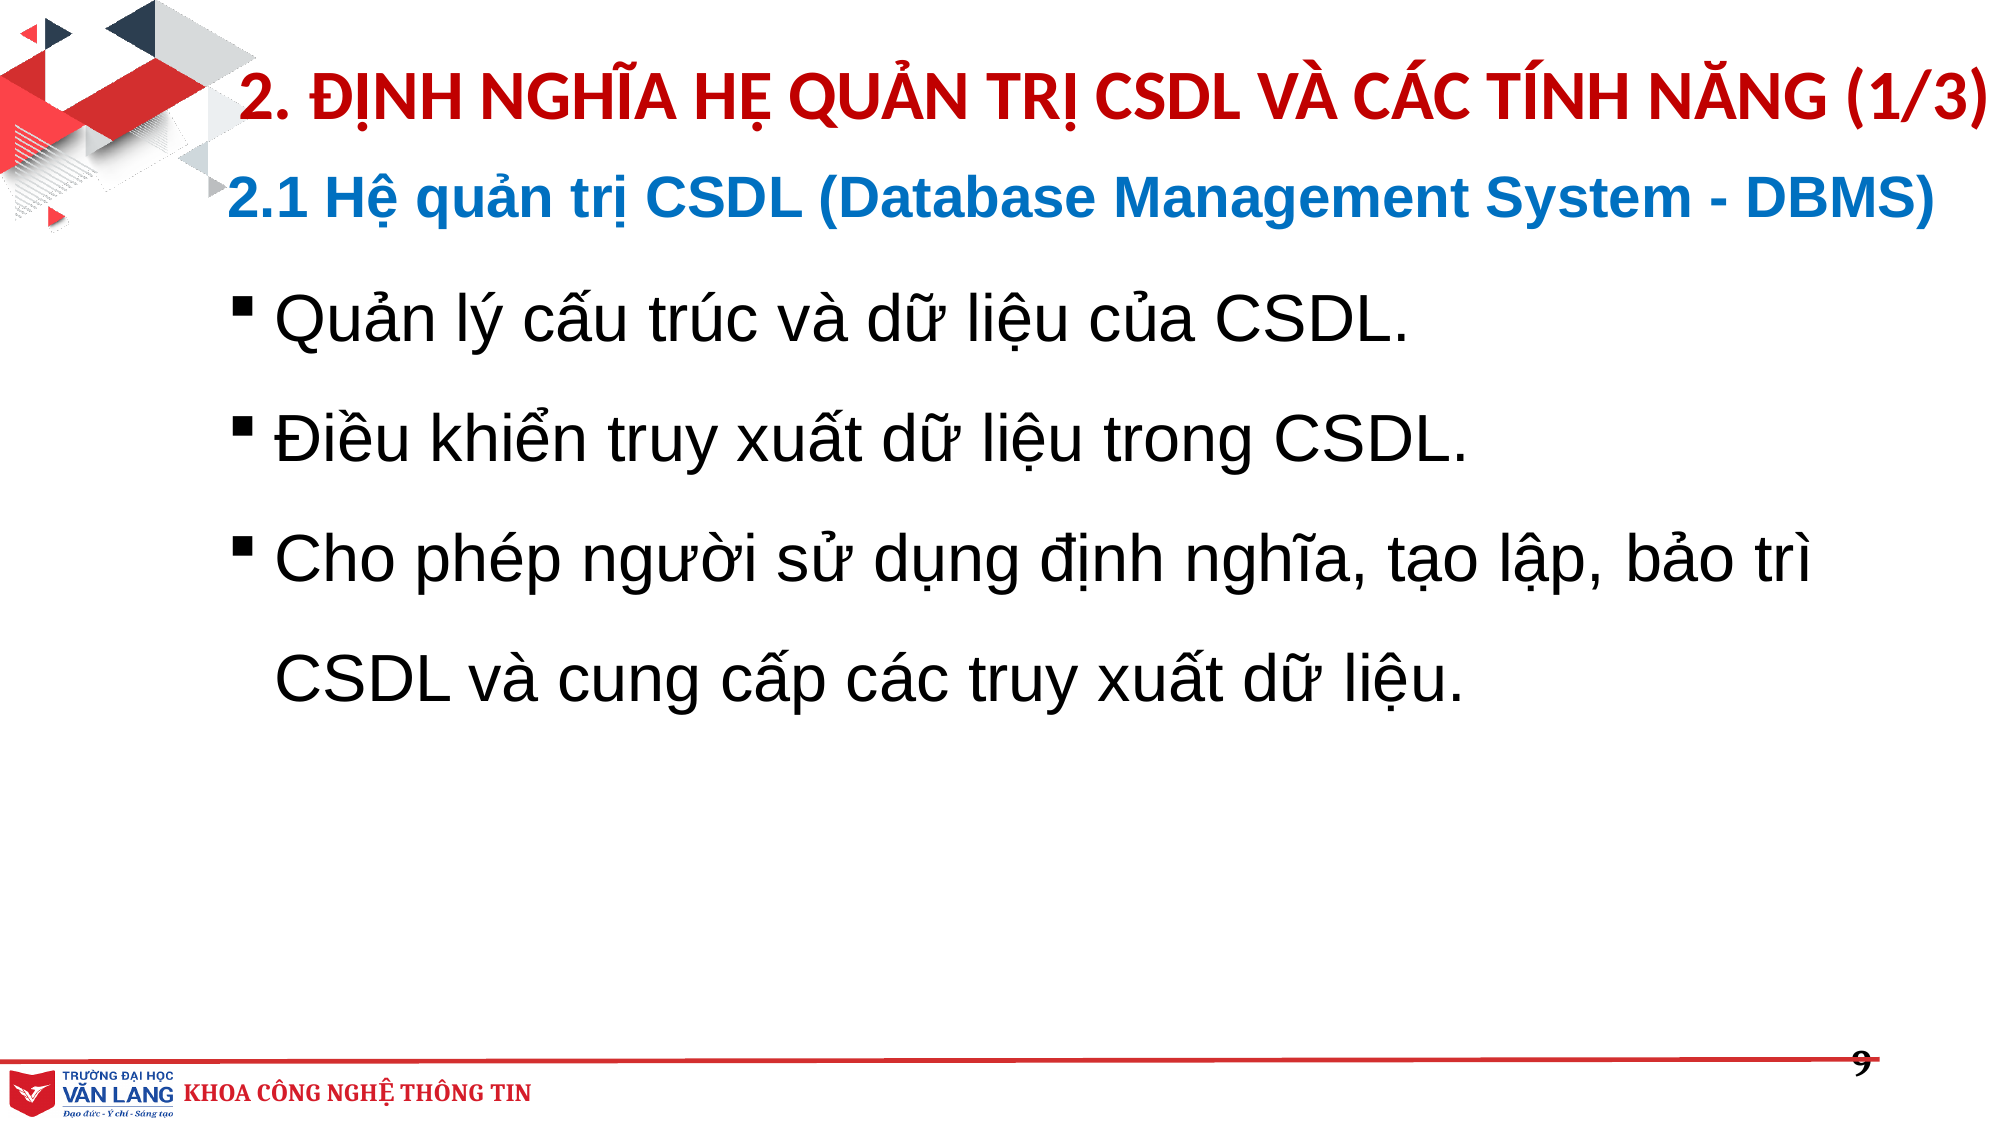

2. ĐỊNH NGHĨA HỆ QUẢN TRỊ CSDL VÀ CÁC TÍNH NĂNG (1/3)
# 2.1 Hệ quản trị CSDL (Database Management System - DBMS)
Quản lý cấu trúc và dữ liệu của CSDL.
Điều khiển truy xuất dữ liệu trong CSDL.
Cho phép người sử dụng định nghĩa, tạo lập, bảo trì CSDL và cung cấp các truy xuất dữ liệu.